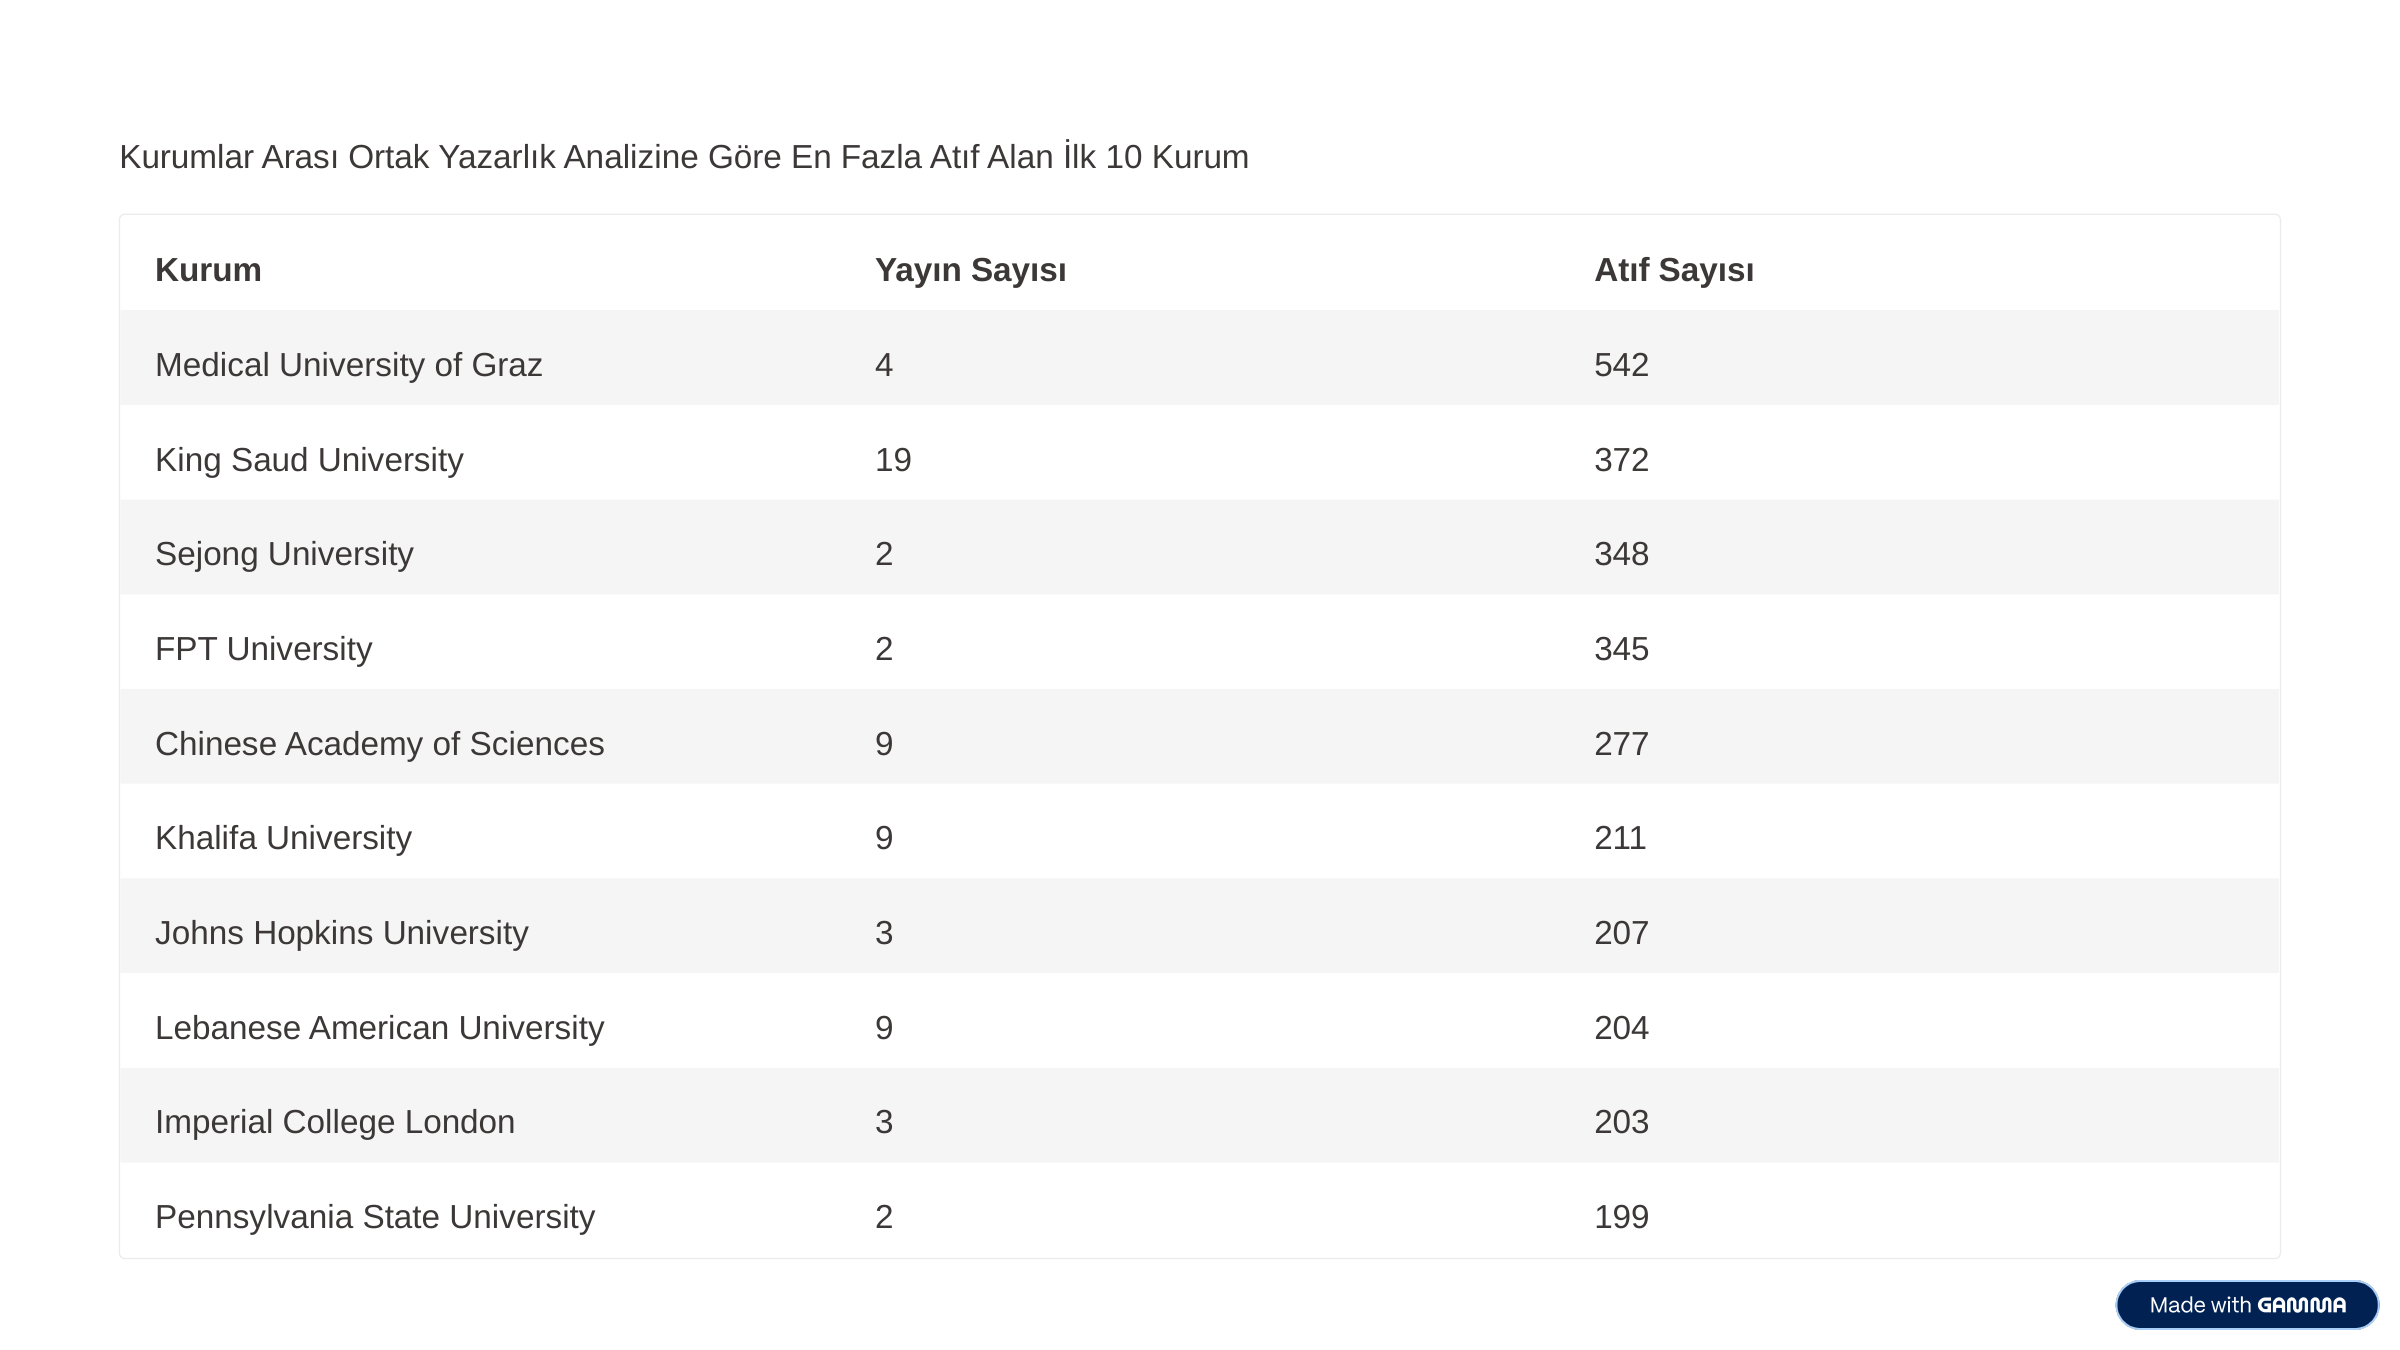

Kurumlar Arası Ortak Yazarlık Analizine Göre En Fazla Atıf Alan İlk 10 Kurum

Kurum
Yayın Sayısı
Atıf Sayısı

Medical University of Graz
4
542

King Saud University
19
372

Sejong University
2
348

FPT University
2
345

Chinese Academy of Sciences
9
277

Khalifa University
9
211

Johns Hopkins University
3
207

Lebanese American University
9
204

Imperial College London
3
203

Pennsylvania State University
2
199